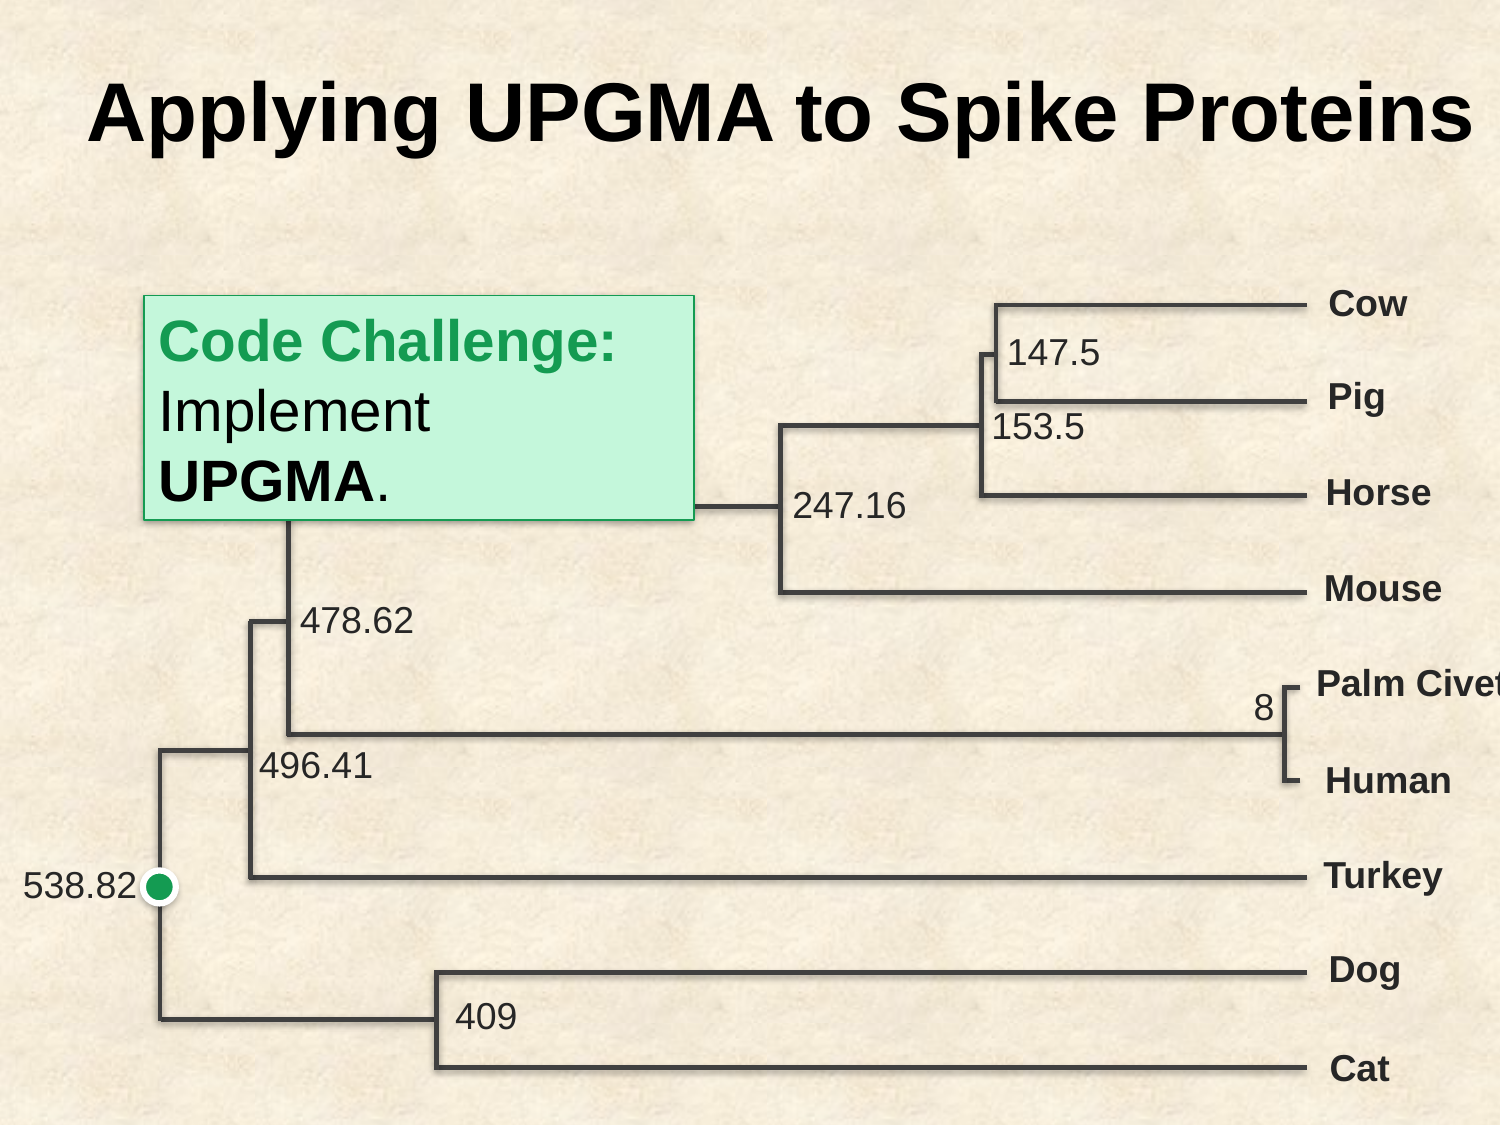

Applying UPGMA to Spike Proteins
Cow
Code Challenge:
Implement UPGMA.
147.5
Pig
153.5
Horse
247.16
Mouse
478.62
Palm Civet
8
496.41
Human
Turkey
538.82

Dog
409
Cat